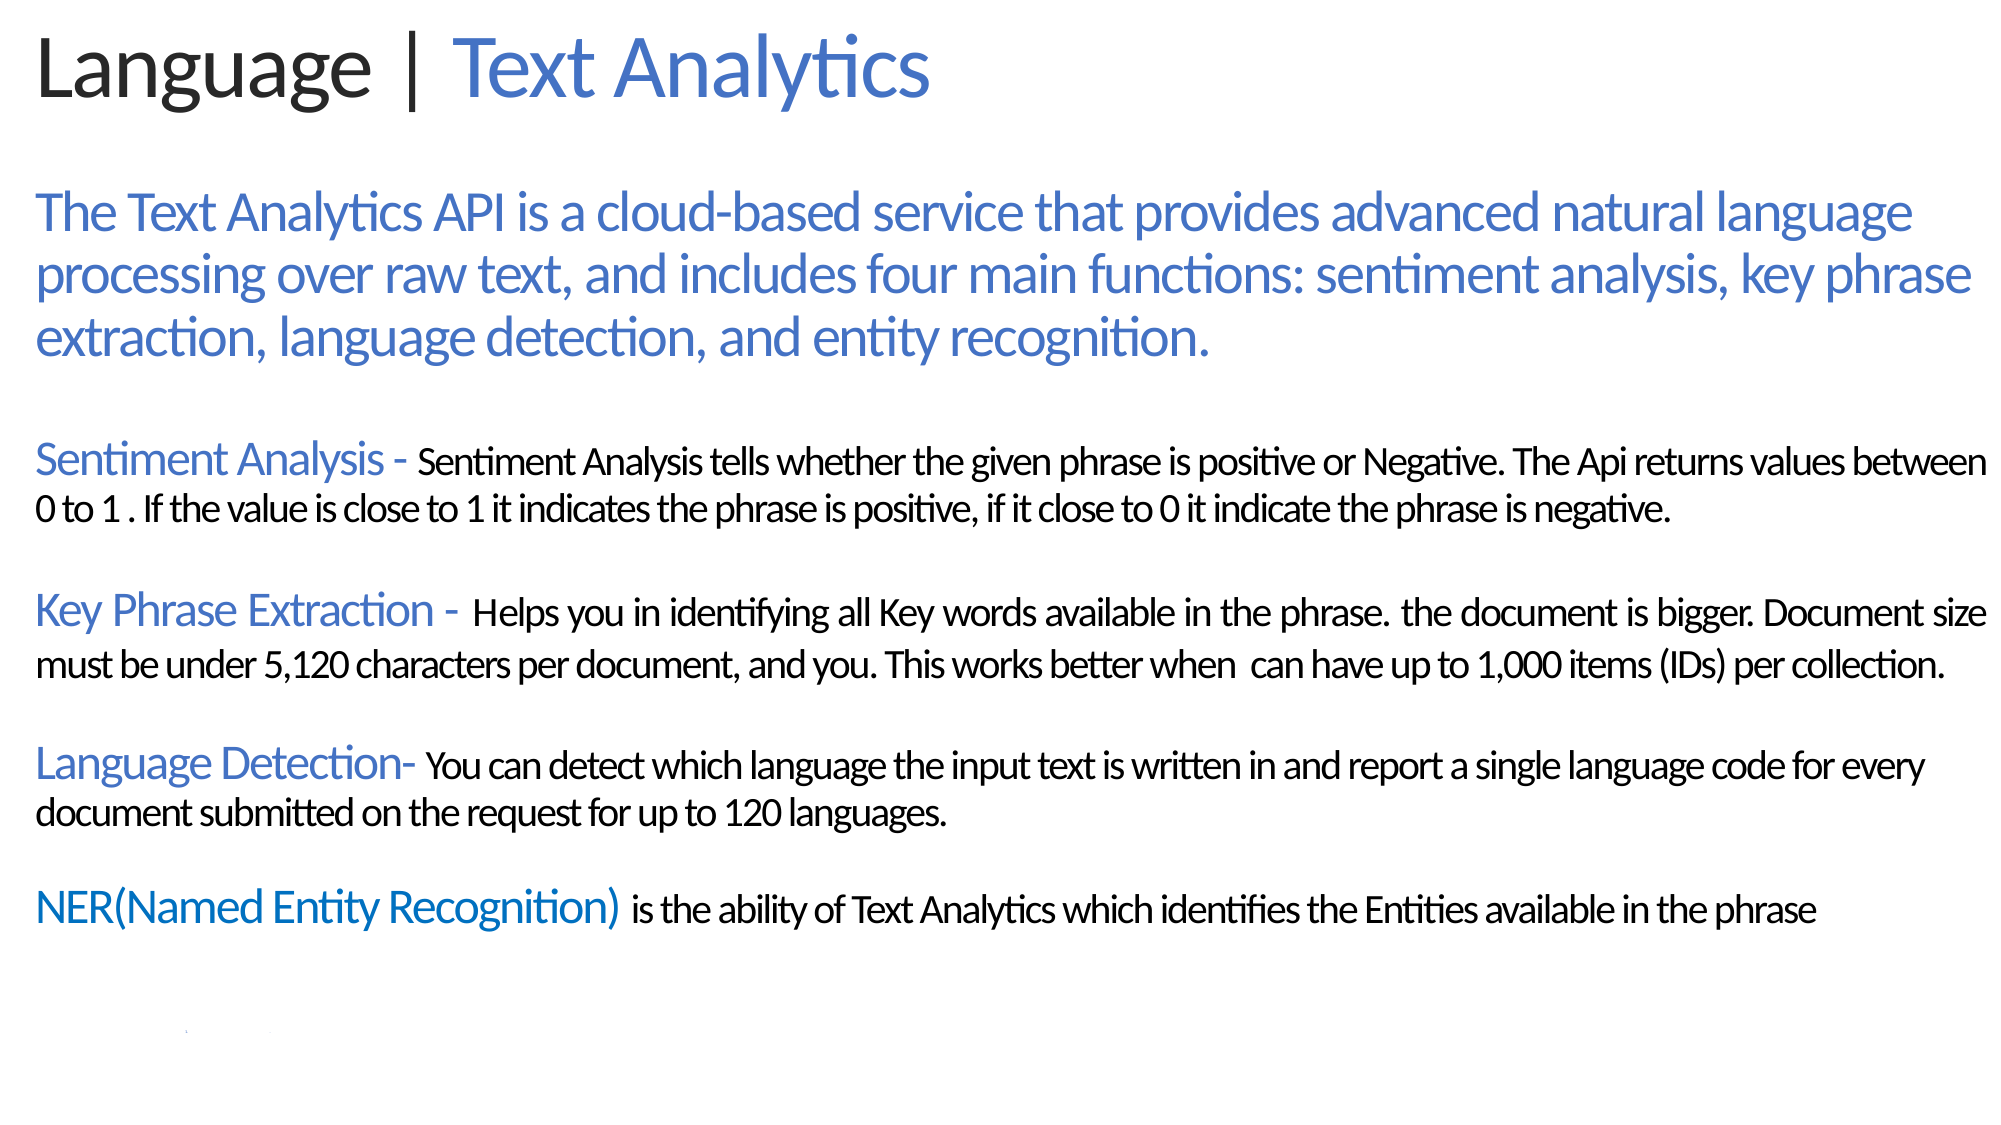

Language | Text Analytics

The Text Analytics API is a cloud-based service that provides advanced natural language processing over raw text, and includes four main functions: sentiment analysis, key phrase extraction, language detection, and entity recognition.

Sentiment Analysis - Sentiment Analysis tells whether the given phrase is positive or Negative. The Api returns values between 0 to 1 . If the value is close to 1 it indicates the phrase is positive, if it close to 0 it indicate the phrase is negative.

Key Phrase Extraction - Helps you in identifying all Key words available in the phrase. the document is bigger. Document size must be under 5,120 characters per document, and you. This works better when  can have up to 1,000 items (IDs) per collection.

Language Detection- You can detect which language the input text is written in and report a single language code for every document submitted on the request for up to 120 languages.

NER(Named Entity Recognition) is the ability of Text Analytics which identifies the Entities available in the phrase

.